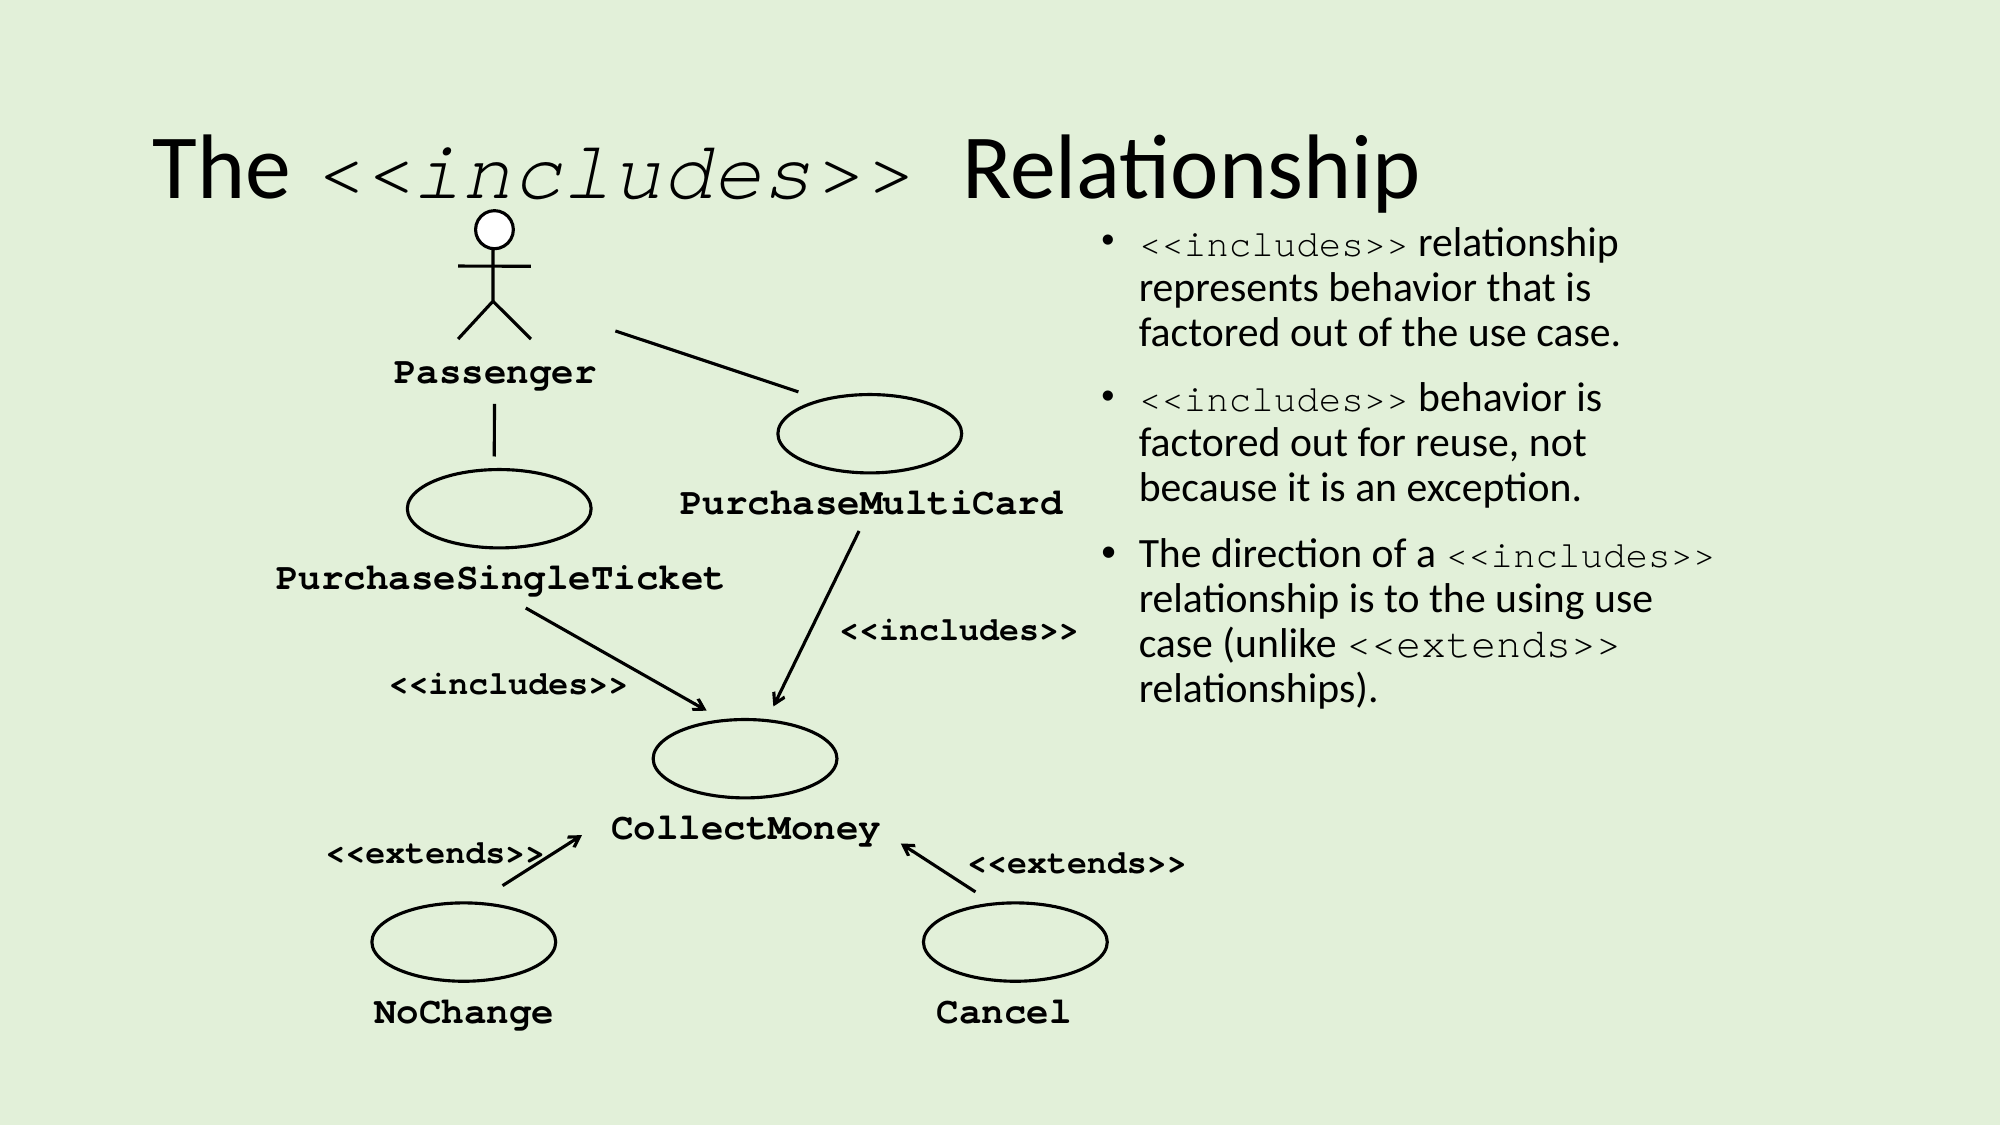

# The <<includes>> Relationship

Passenger
<<includes>> relationship represents behavior that is factored out of the use case.
<<includes>> behavior is factored out for reuse, not because it is an exception.
The direction of a <<includes>> relationship is to the using use case (unlike <<extends>> relationships).

PurchaseMultiCard

PurchaseSingleTicket

<<includes>>

<<includes>>

CollectMoney
<<extends>>

NoChange
<<extends>>

Cancel